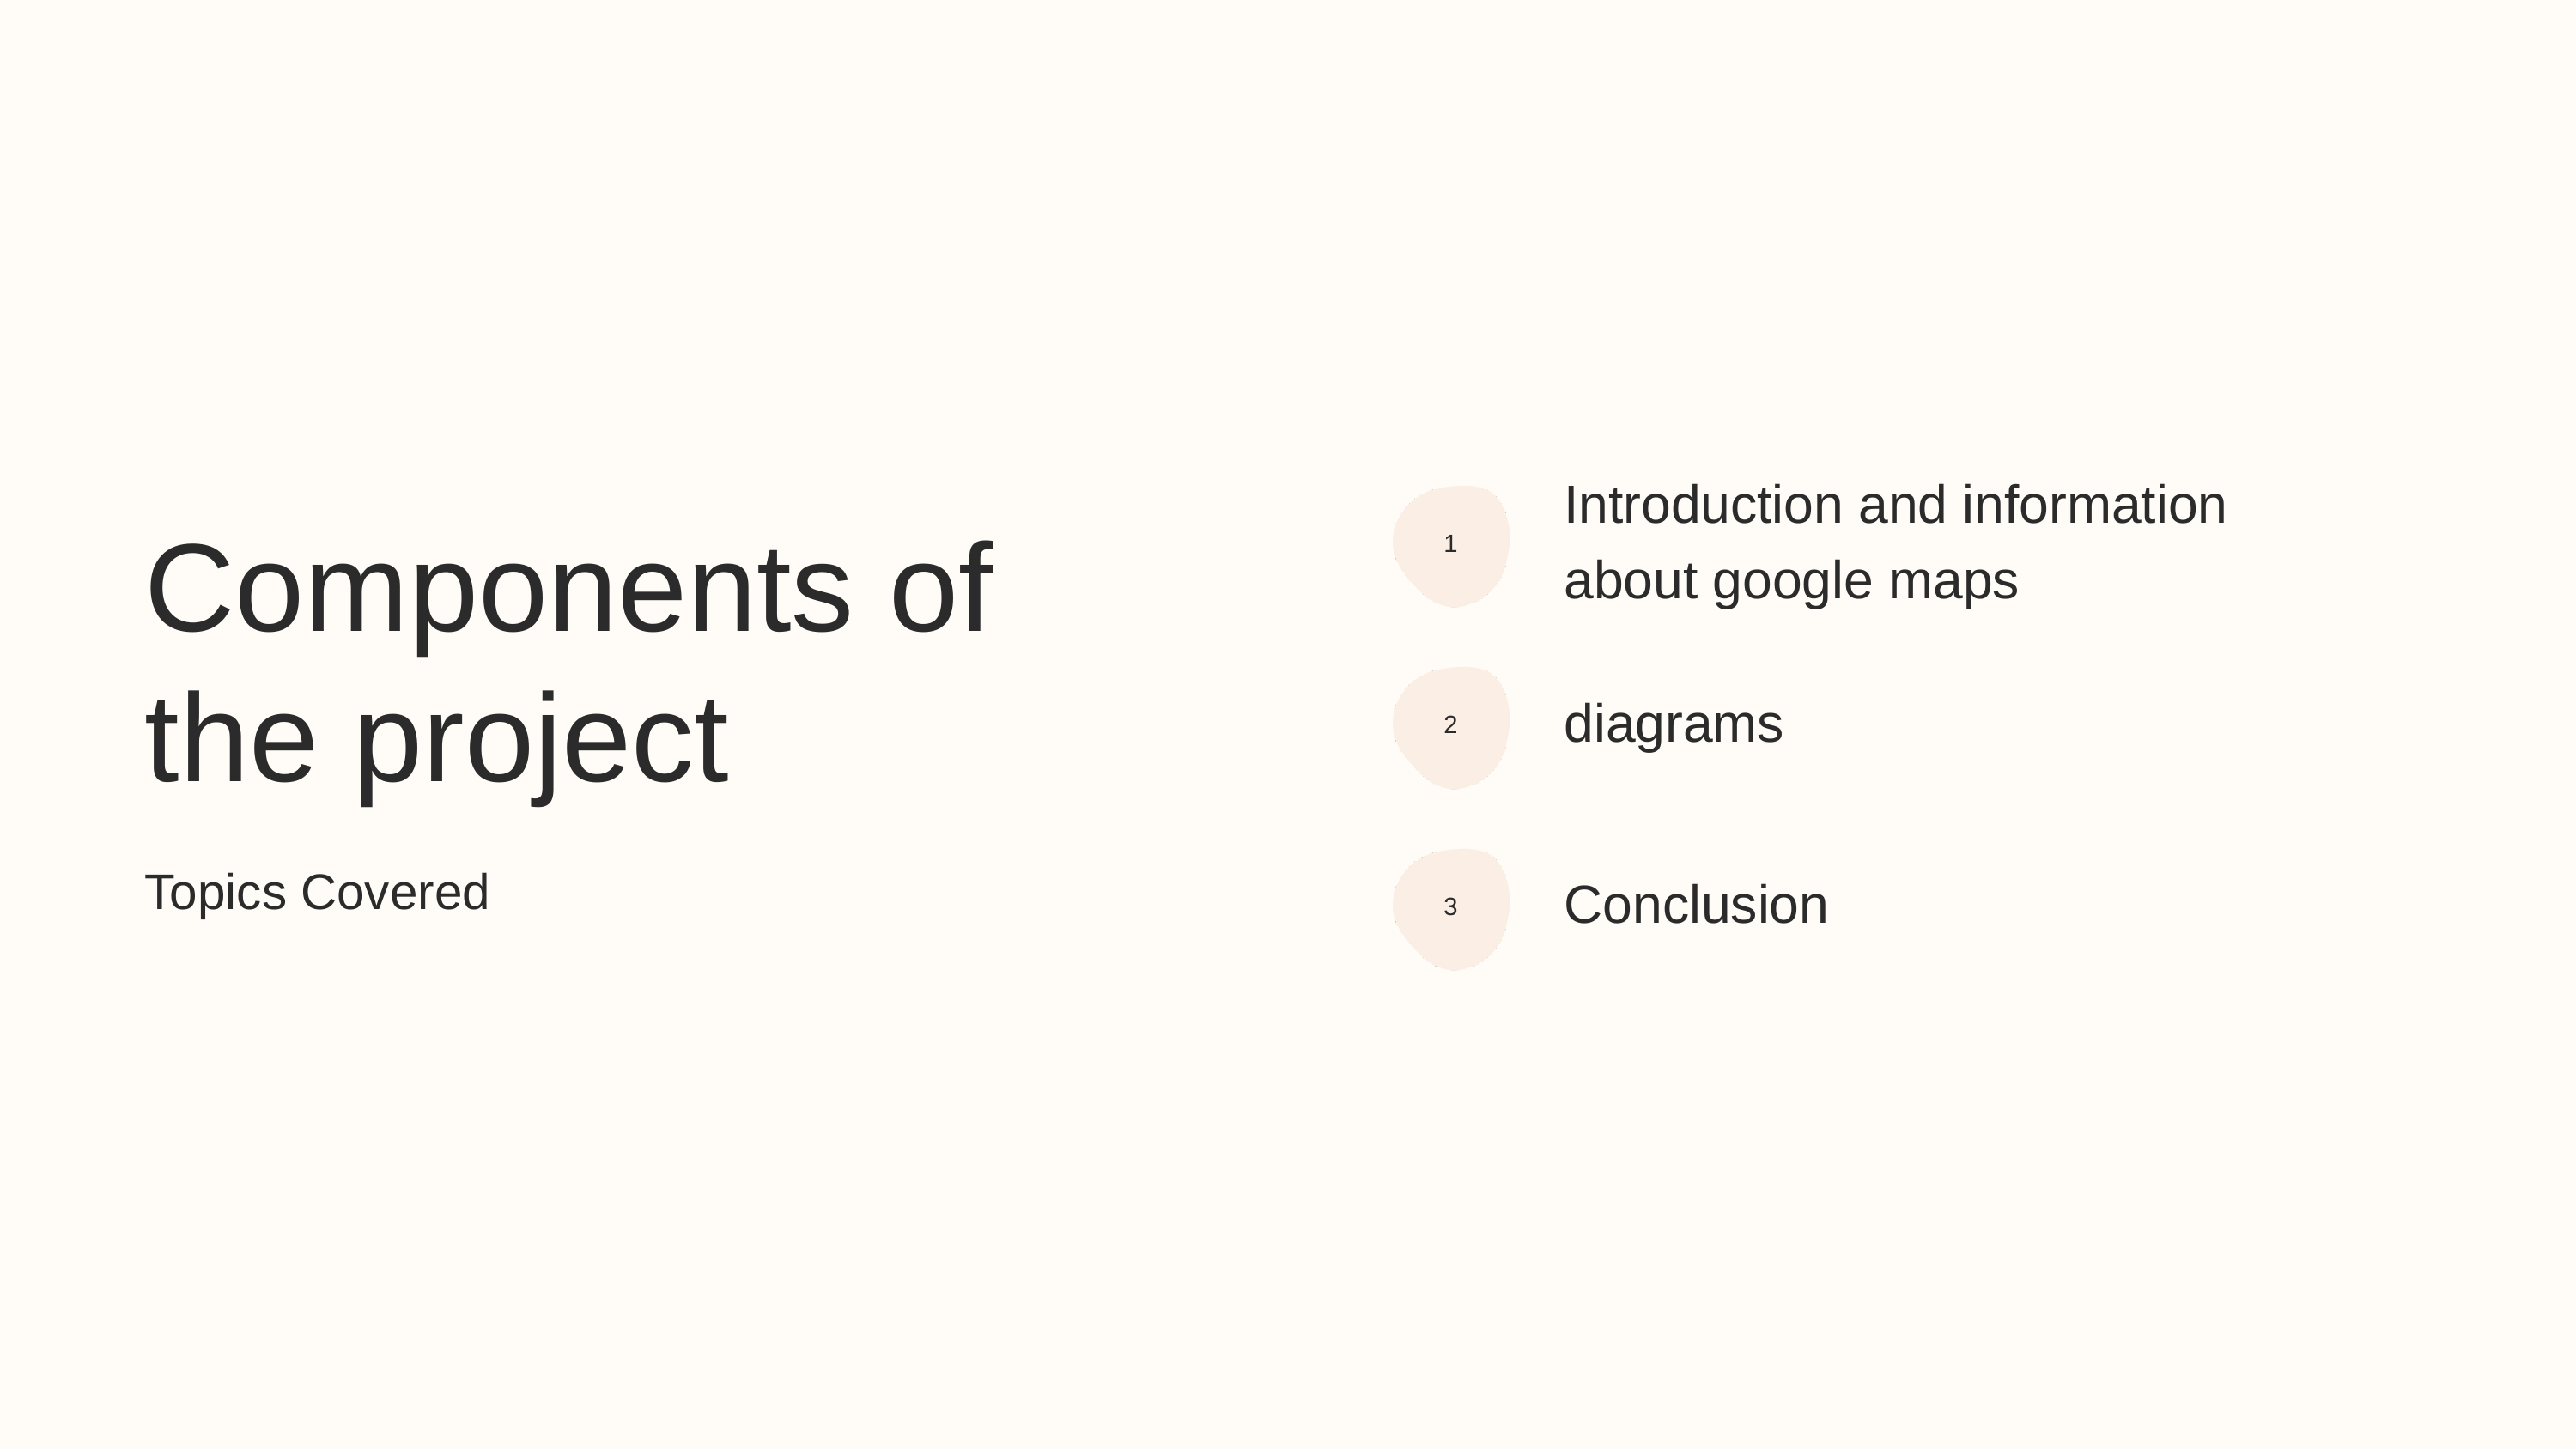

Introduction and information about google maps

1
Components of the project
Topics Covered

diagrams
2

Conclusion
3